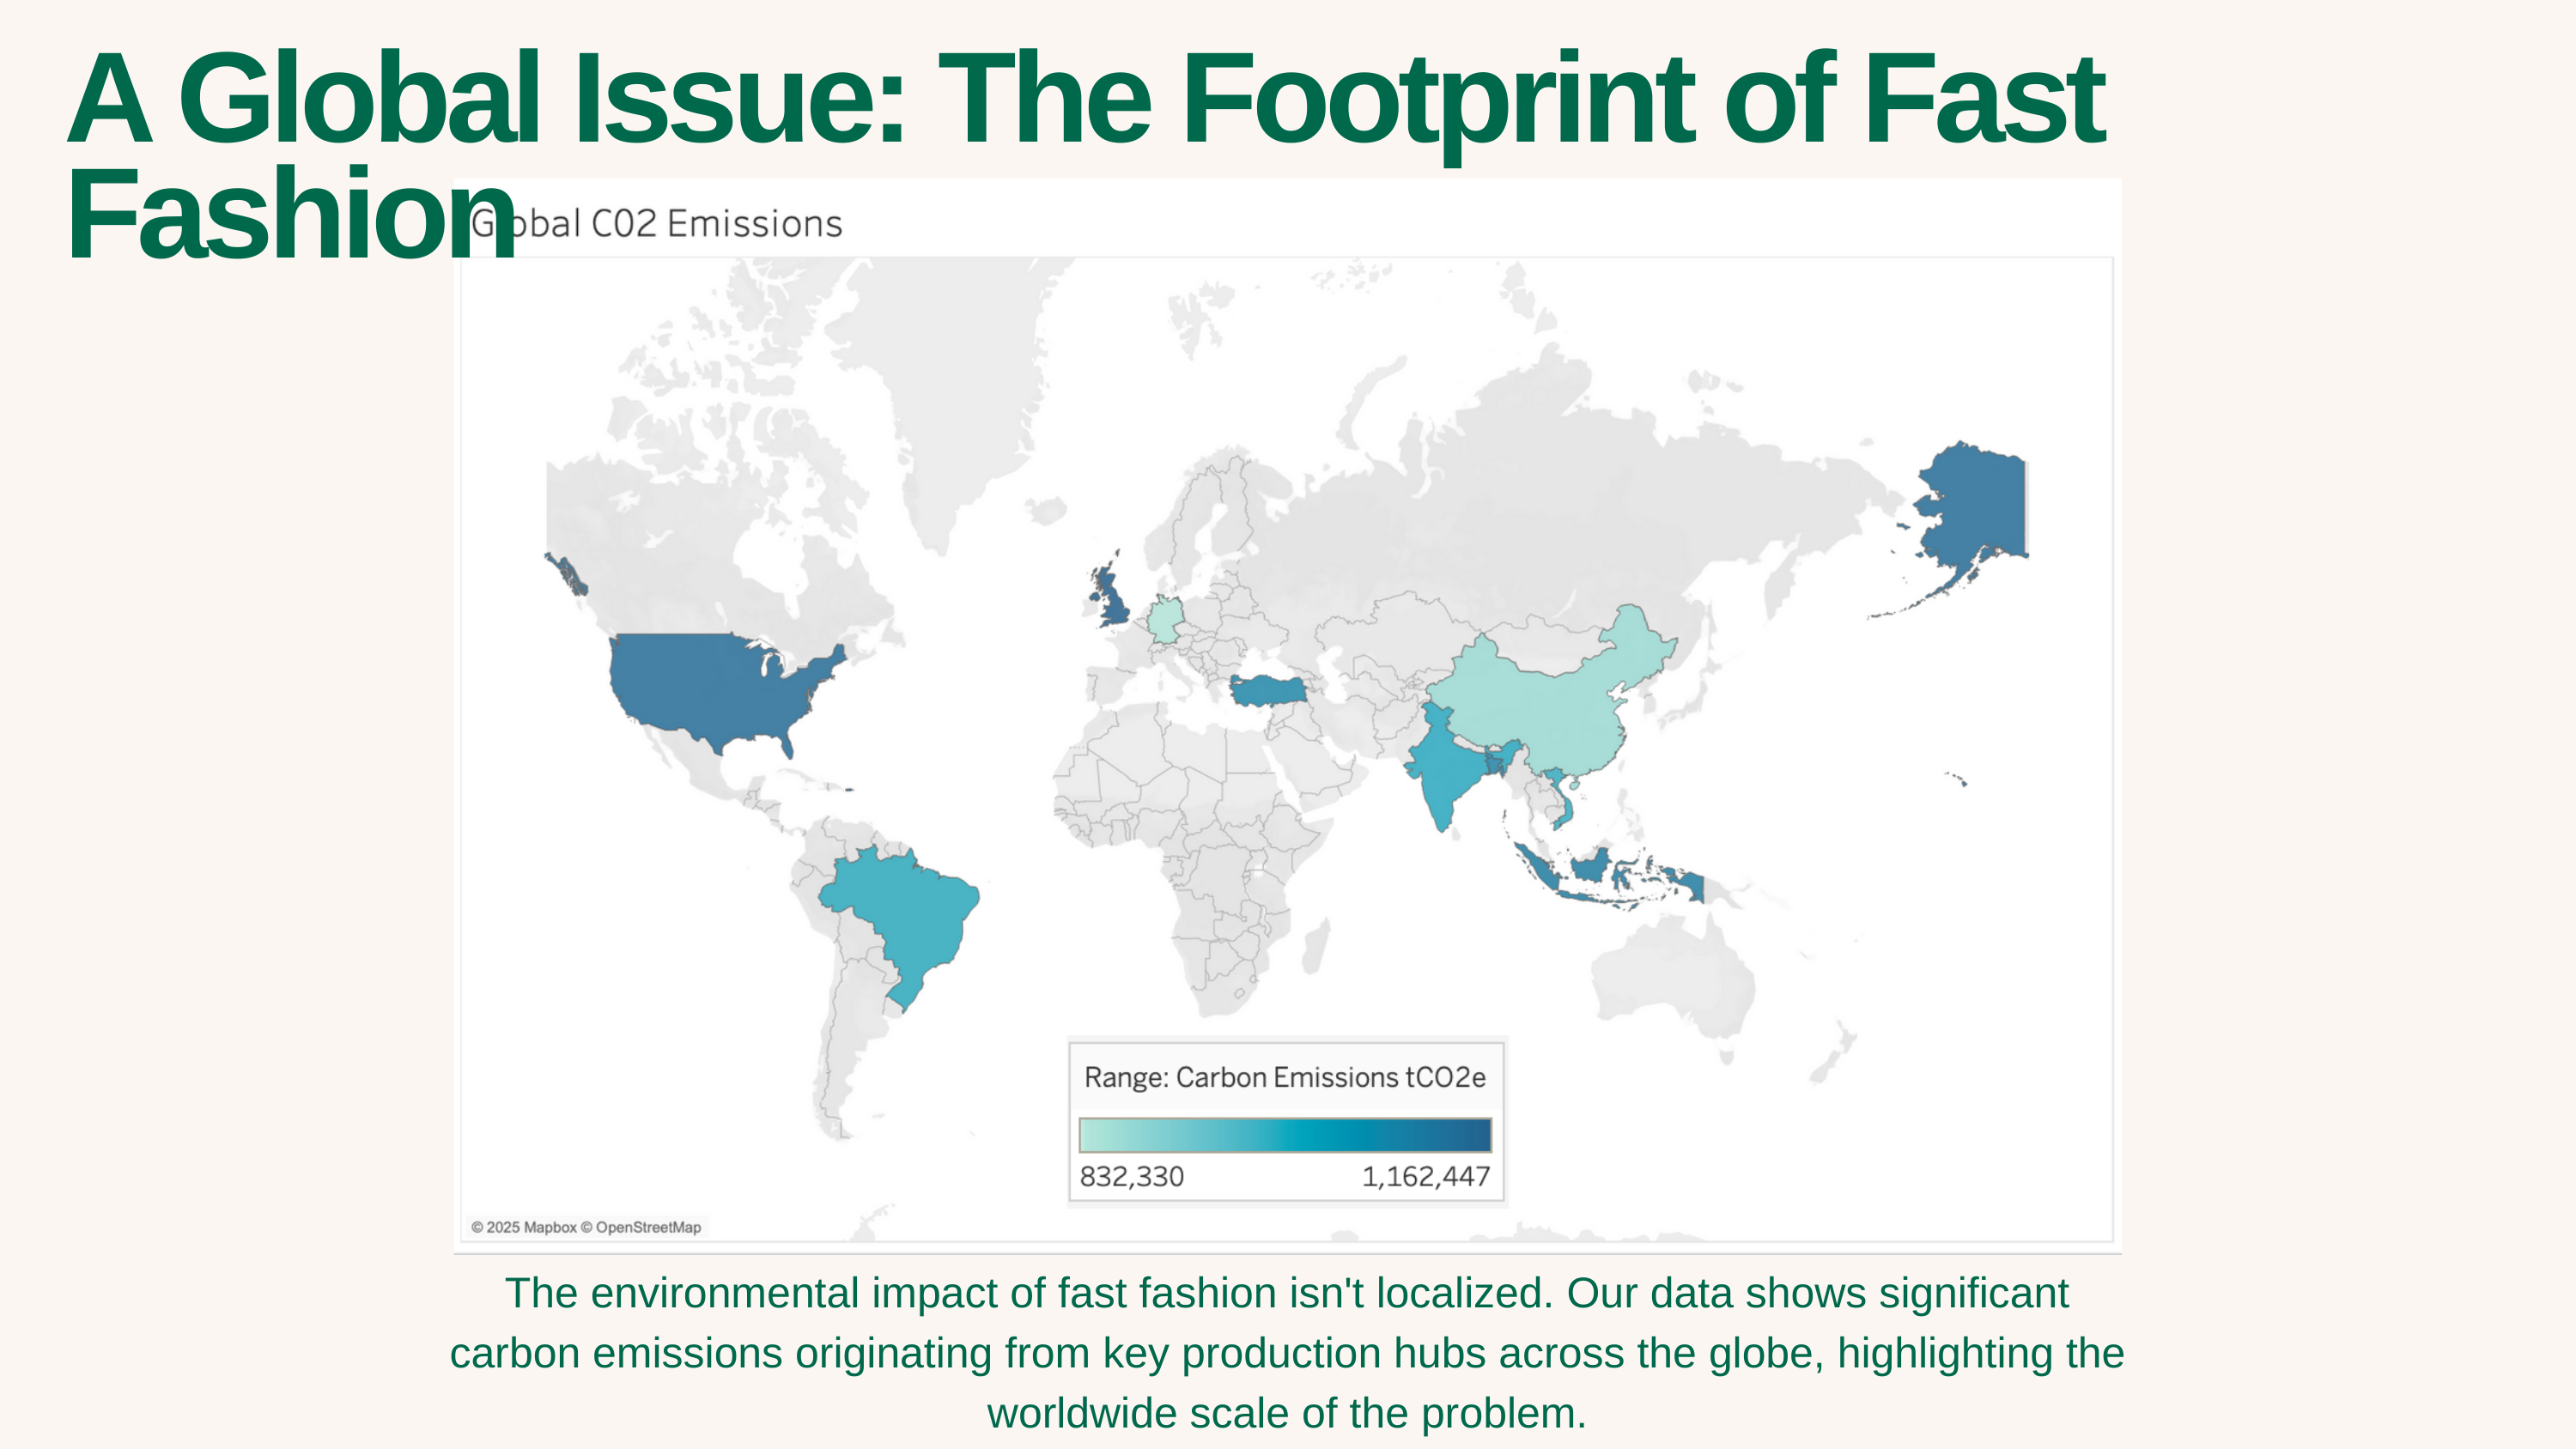

A Global Issue: The Footprint of Fast Fashion

The environmental impact of fast fashion isn't localized. Our data shows significant carbon emissions originating from key production hubs across the globe, highlighting the worldwide scale of the problem.